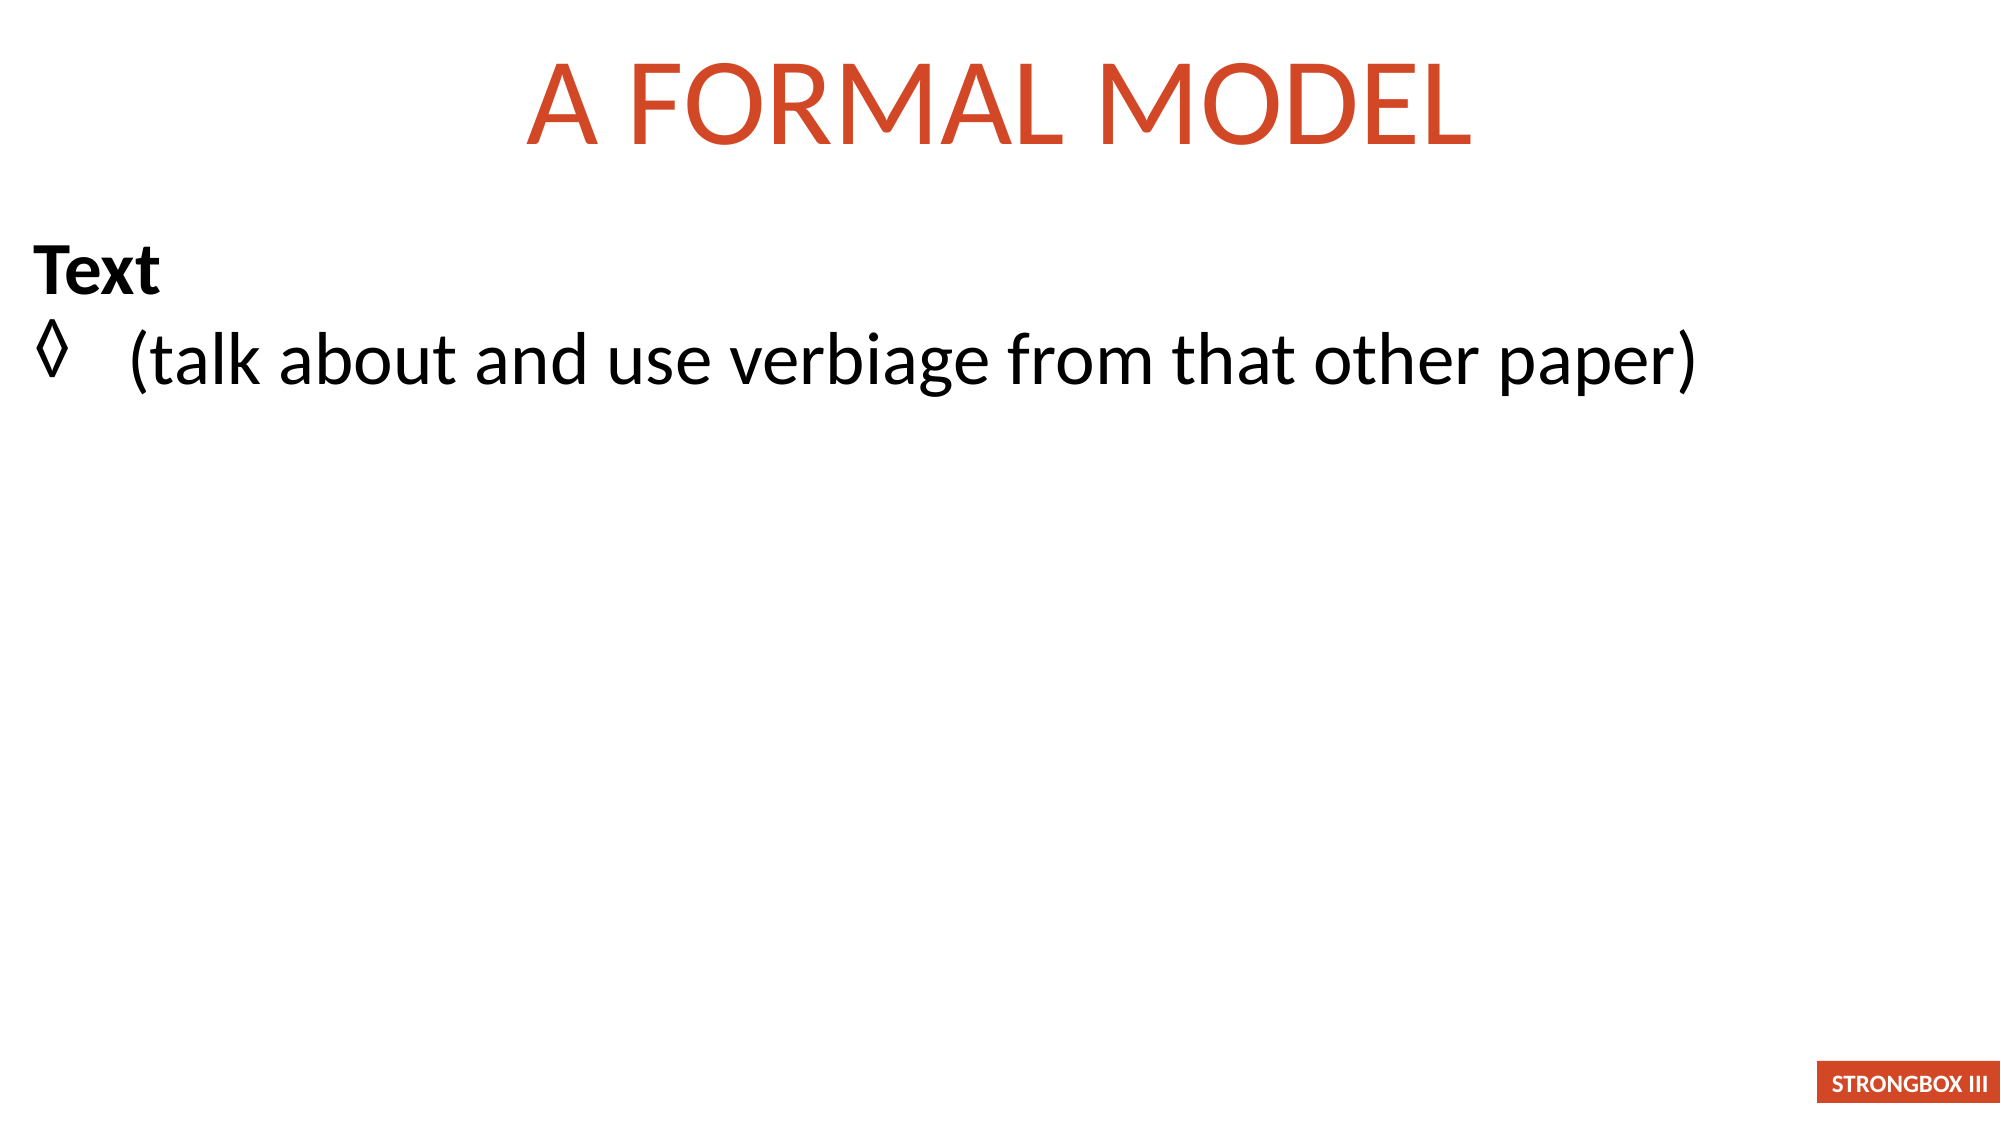

A Formal model
Text
(talk about and use verbiage from that other paper)
STRONGBOX III